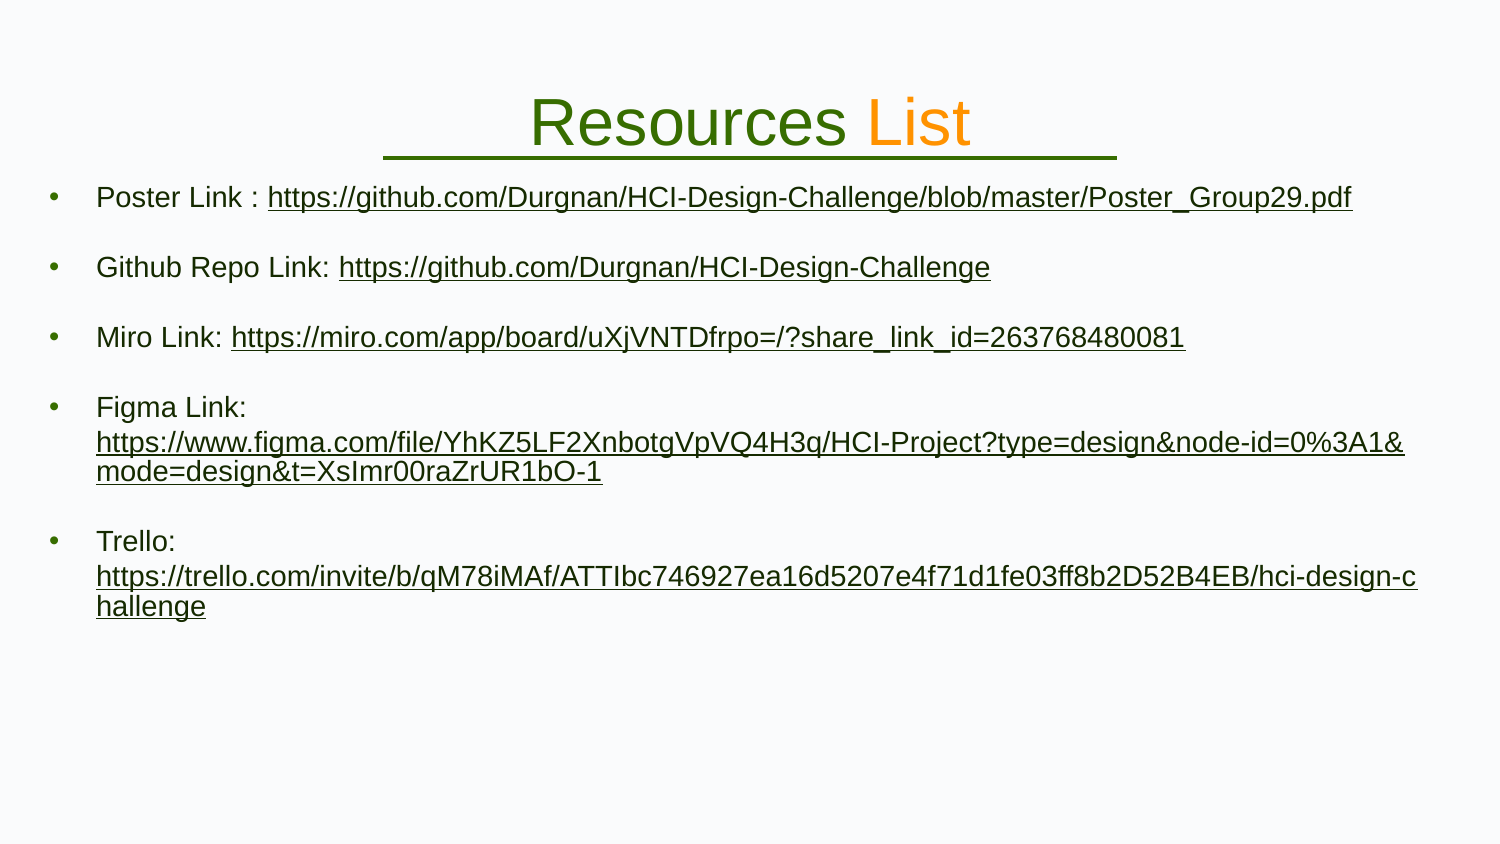

Resources List
Poster Link : https://github.com/Durgnan/HCI-Design-Challenge/blob/master/Poster_Group29.pdf

Github Repo Link: https://github.com/Durgnan/HCI-Design-Challenge

Miro Link: https://miro.com/app/board/uXjVNTDfrpo=/?share_link_id=263768480081

Figma Link: https://www.figma.com/file/YhKZ5LF2XnbotgVpVQ4H3q/HCI-Project?type=design&node-id=0%3A1&mode=design&t=XsImr00raZrUR1bO-1

Trello: https://trello.com/invite/b/qM78iMAf/ATTIbc746927ea16d5207e4f71d1fe03ff8b2D52B4EB/hci-design-challenge